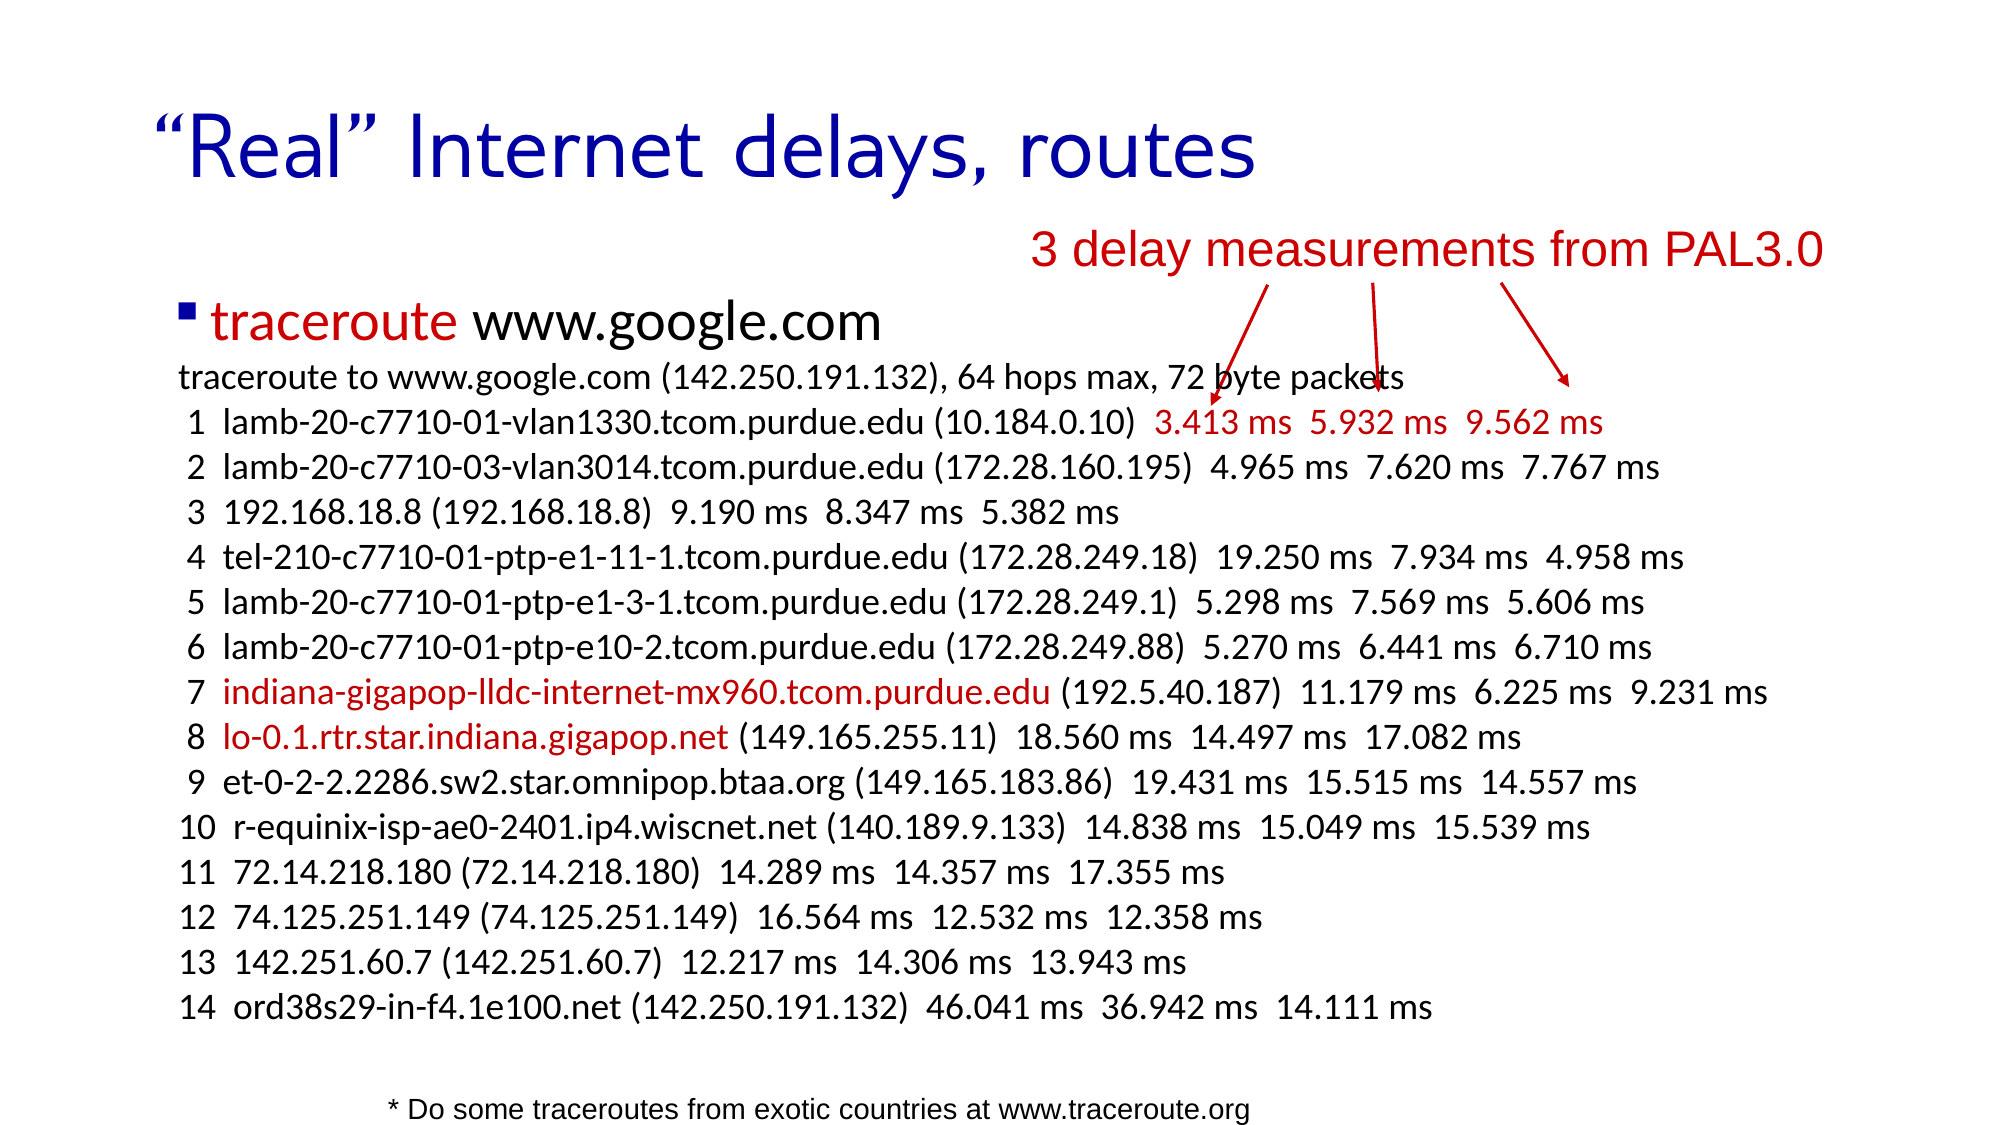

# “Real” Internet delays, routes
3 delay measurements from PAL3.0
traceroute www.google.com

traceroute to www.google.com (142.250.191.132), 64 hops max, 72 byte packets
 1  lamb-20-c7710-01-vlan1330.tcom.purdue.edu (10.184.0.10)  3.413 ms  5.932 ms  9.562 ms
 2  lamb-20-c7710-03-vlan3014.tcom.purdue.edu (172.28.160.195)  4.965 ms  7.620 ms  7.767 ms
 3  192.168.18.8 (192.168.18.8)  9.190 ms  8.347 ms  5.382 ms
 4  tel-210-c7710-01-ptp-e1-11-1.tcom.purdue.edu (172.28.249.18)  19.250 ms  7.934 ms  4.958 ms
 5  lamb-20-c7710-01-ptp-e1-3-1.tcom.purdue.edu (172.28.249.1)  5.298 ms  7.569 ms  5.606 ms
 6  lamb-20-c7710-01-ptp-e10-2.tcom.purdue.edu (172.28.249.88)  5.270 ms  6.441 ms  6.710 ms
 7  indiana-gigapop-lldc-internet-mx960.tcom.purdue.edu (192.5.40.187)  11.179 ms  6.225 ms  9.231 ms
 8  lo-0.1.rtr.star.indiana.gigapop.net (149.165.255.11)  18.560 ms  14.497 ms  17.082 ms
 9  et-0-2-2.2286.sw2.star.omnipop.btaa.org (149.165.183.86)  19.431 ms  15.515 ms  14.557 ms
10  r-equinix-isp-ae0-2401.ip4.wiscnet.net (140.189.9.133)  14.838 ms  15.049 ms  15.539 ms
11  72.14.218.180 (72.14.218.180)  14.289 ms  14.357 ms  17.355 ms
12  74.125.251.149 (74.125.251.149)  16.564 ms  12.532 ms  12.358 ms
13  142.251.60.7 (142.251.60.7)  12.217 ms  14.306 ms  13.943 ms
14  ord38s29-in-f4.1e100.net (142.250.191.132)  46.041 ms  36.942 ms  14.111 ms
* Do some traceroutes from exotic countries at www.traceroute.org